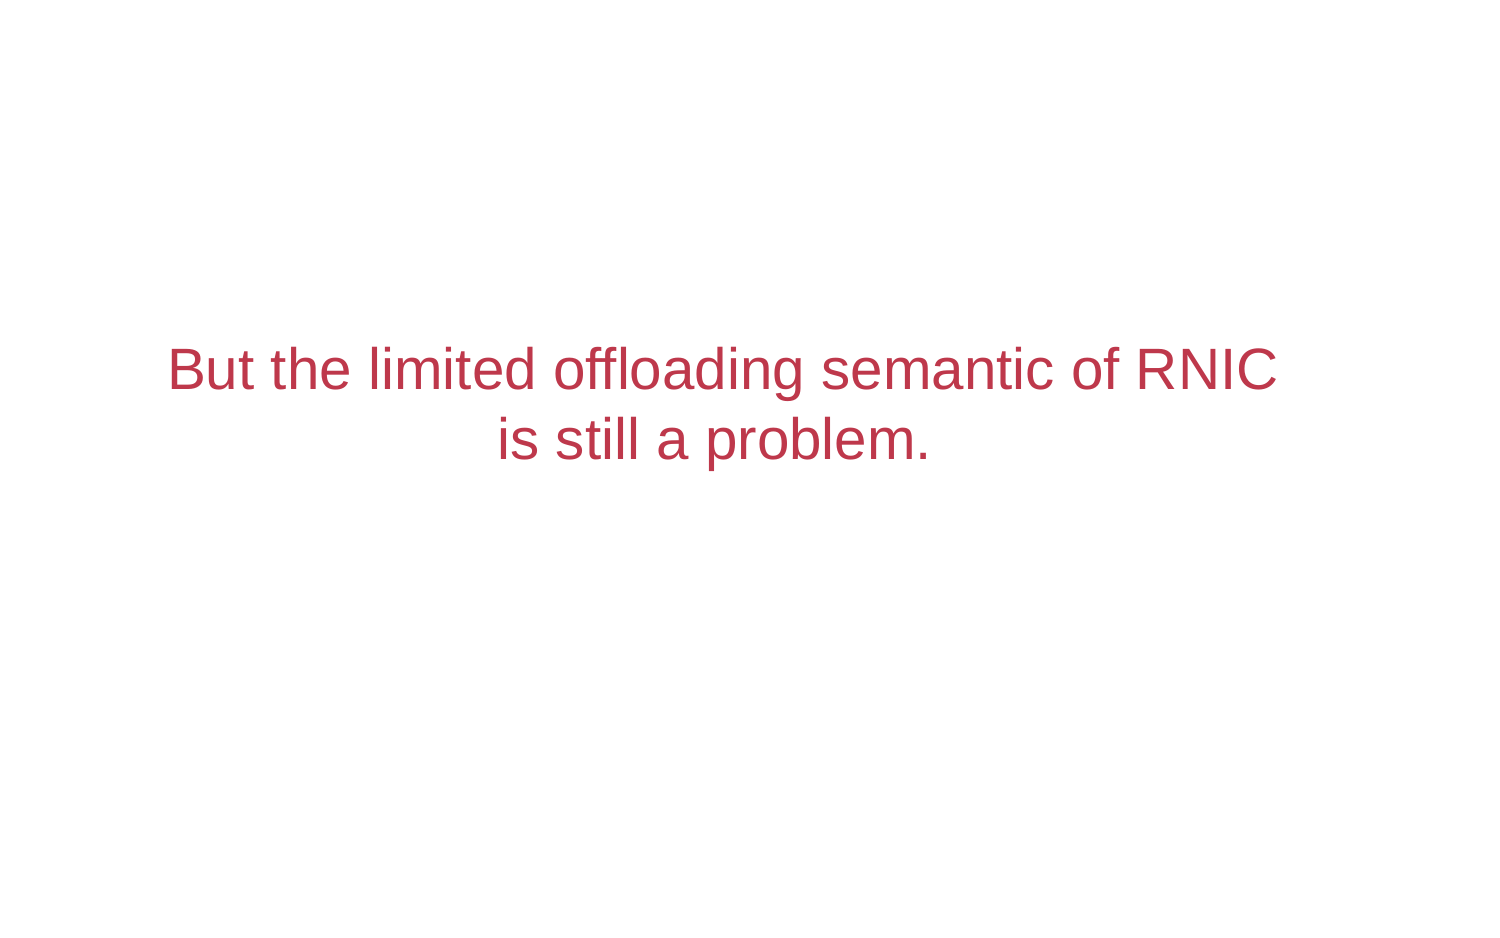

#
But the limited offloading semantic of RNIC is still a problem.